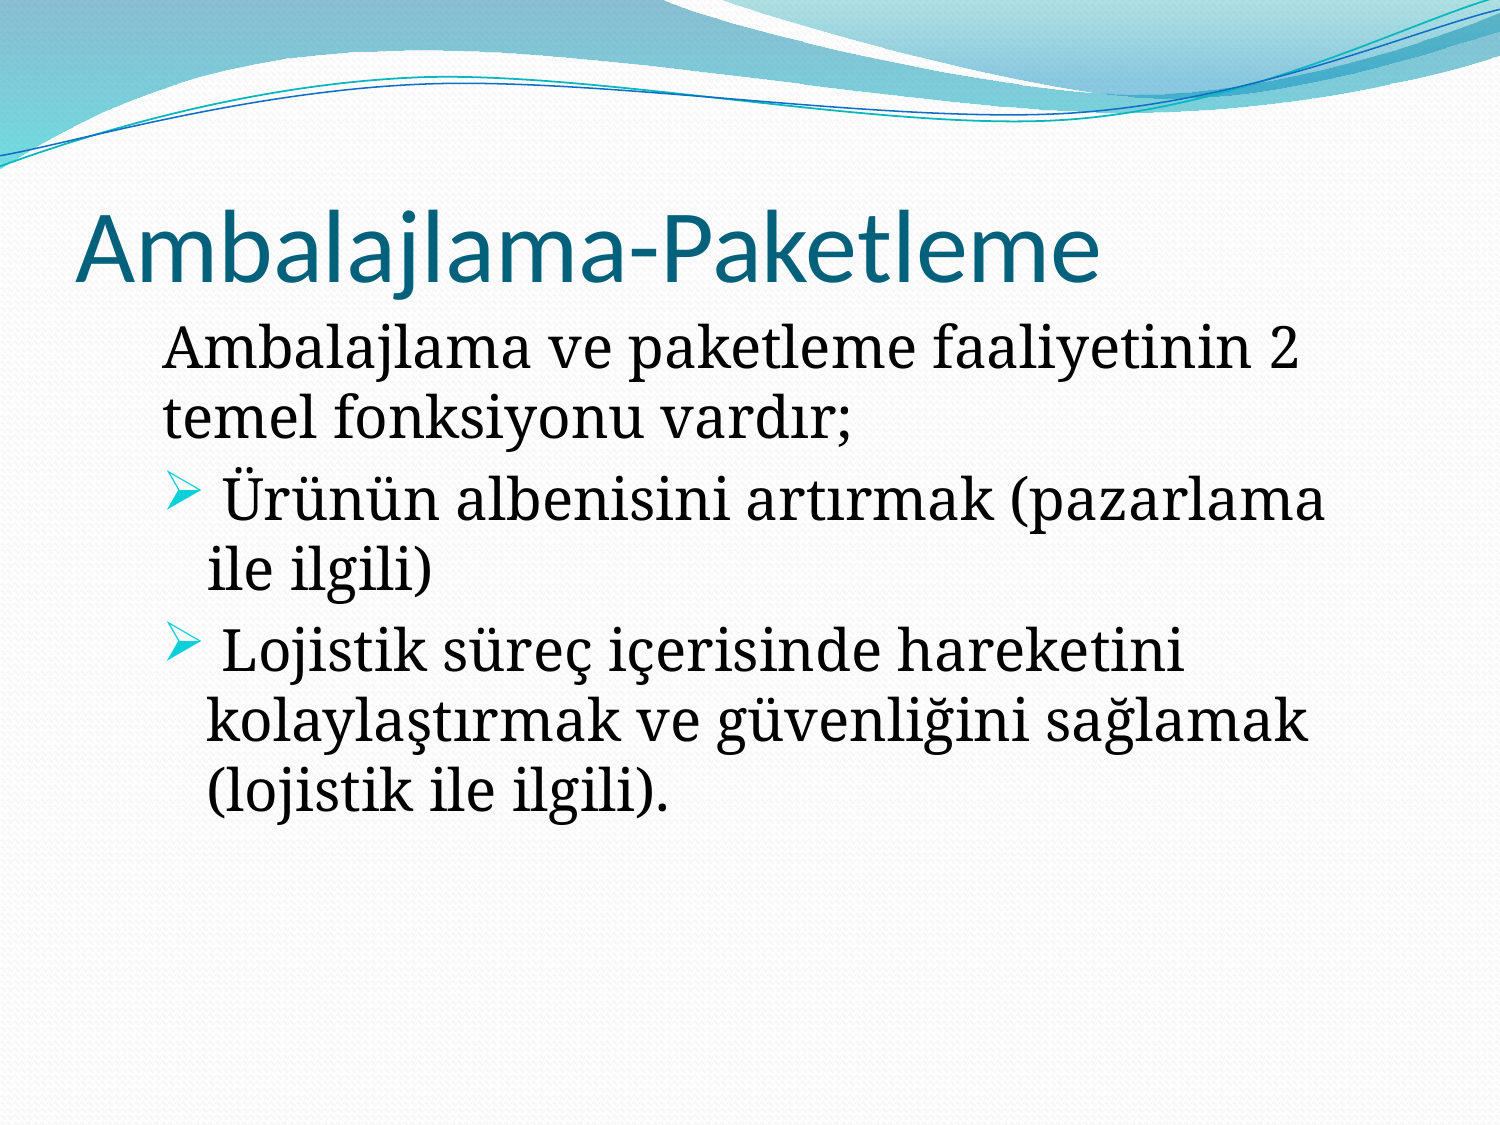

# Ambalajlama-Paketleme
Ambalajlama ve paketleme faaliyetinin 2 temel fonksiyonu vardır;
 Ürünün albenisini artırmak (pazarlama ile ilgili)
 Lojistik süreç içerisinde hareketini kolaylaştırmak ve güvenliğini sağlamak (lojistik ile ilgili).